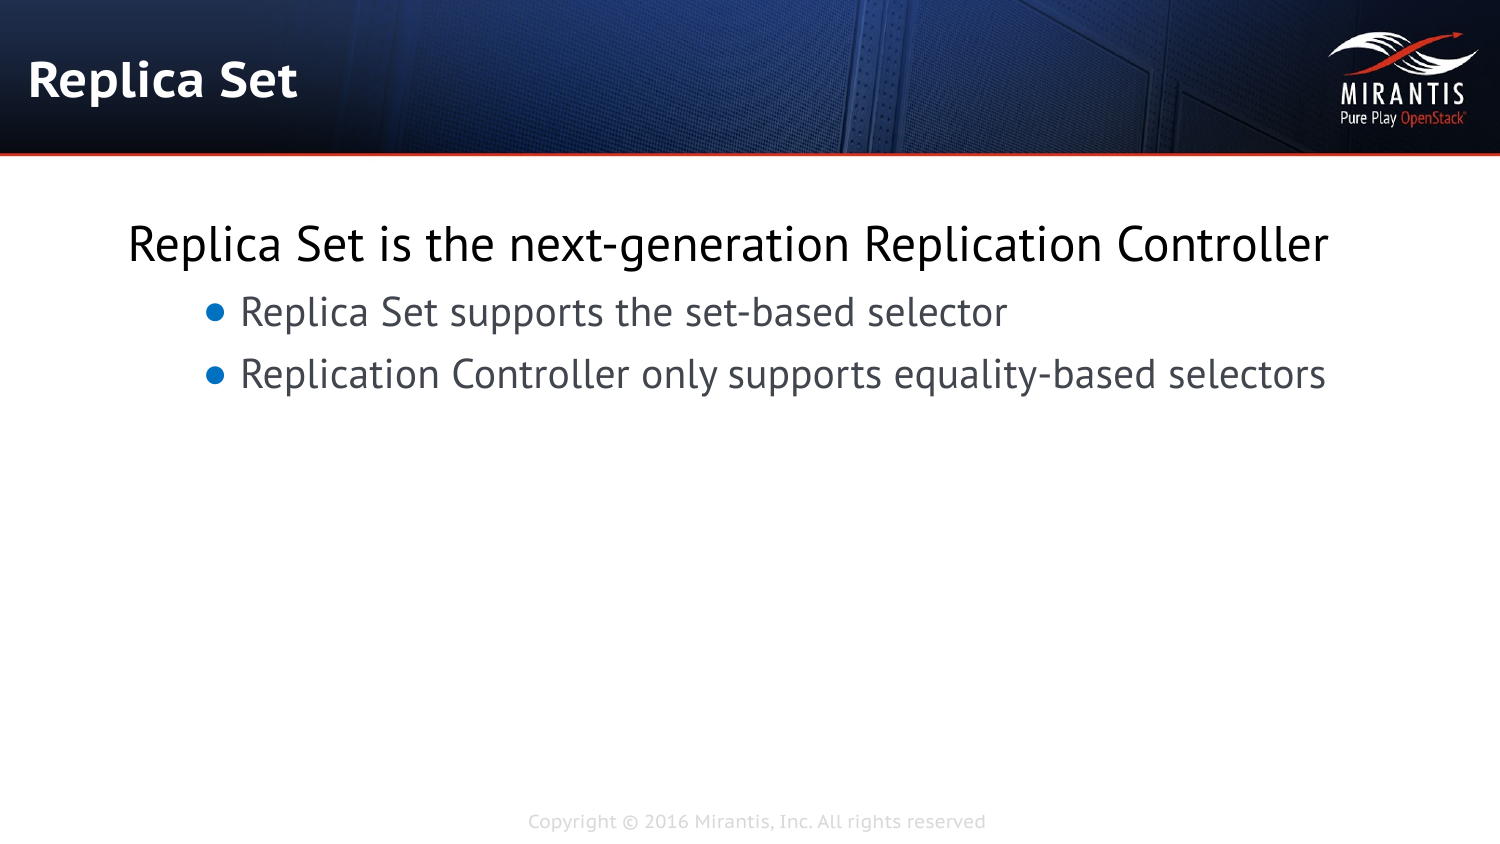

# Replica Set
Replica Set is the next-generation Replication Controller
Replica Set supports the set-based selector
Replication Controller only supports equality-based selectors